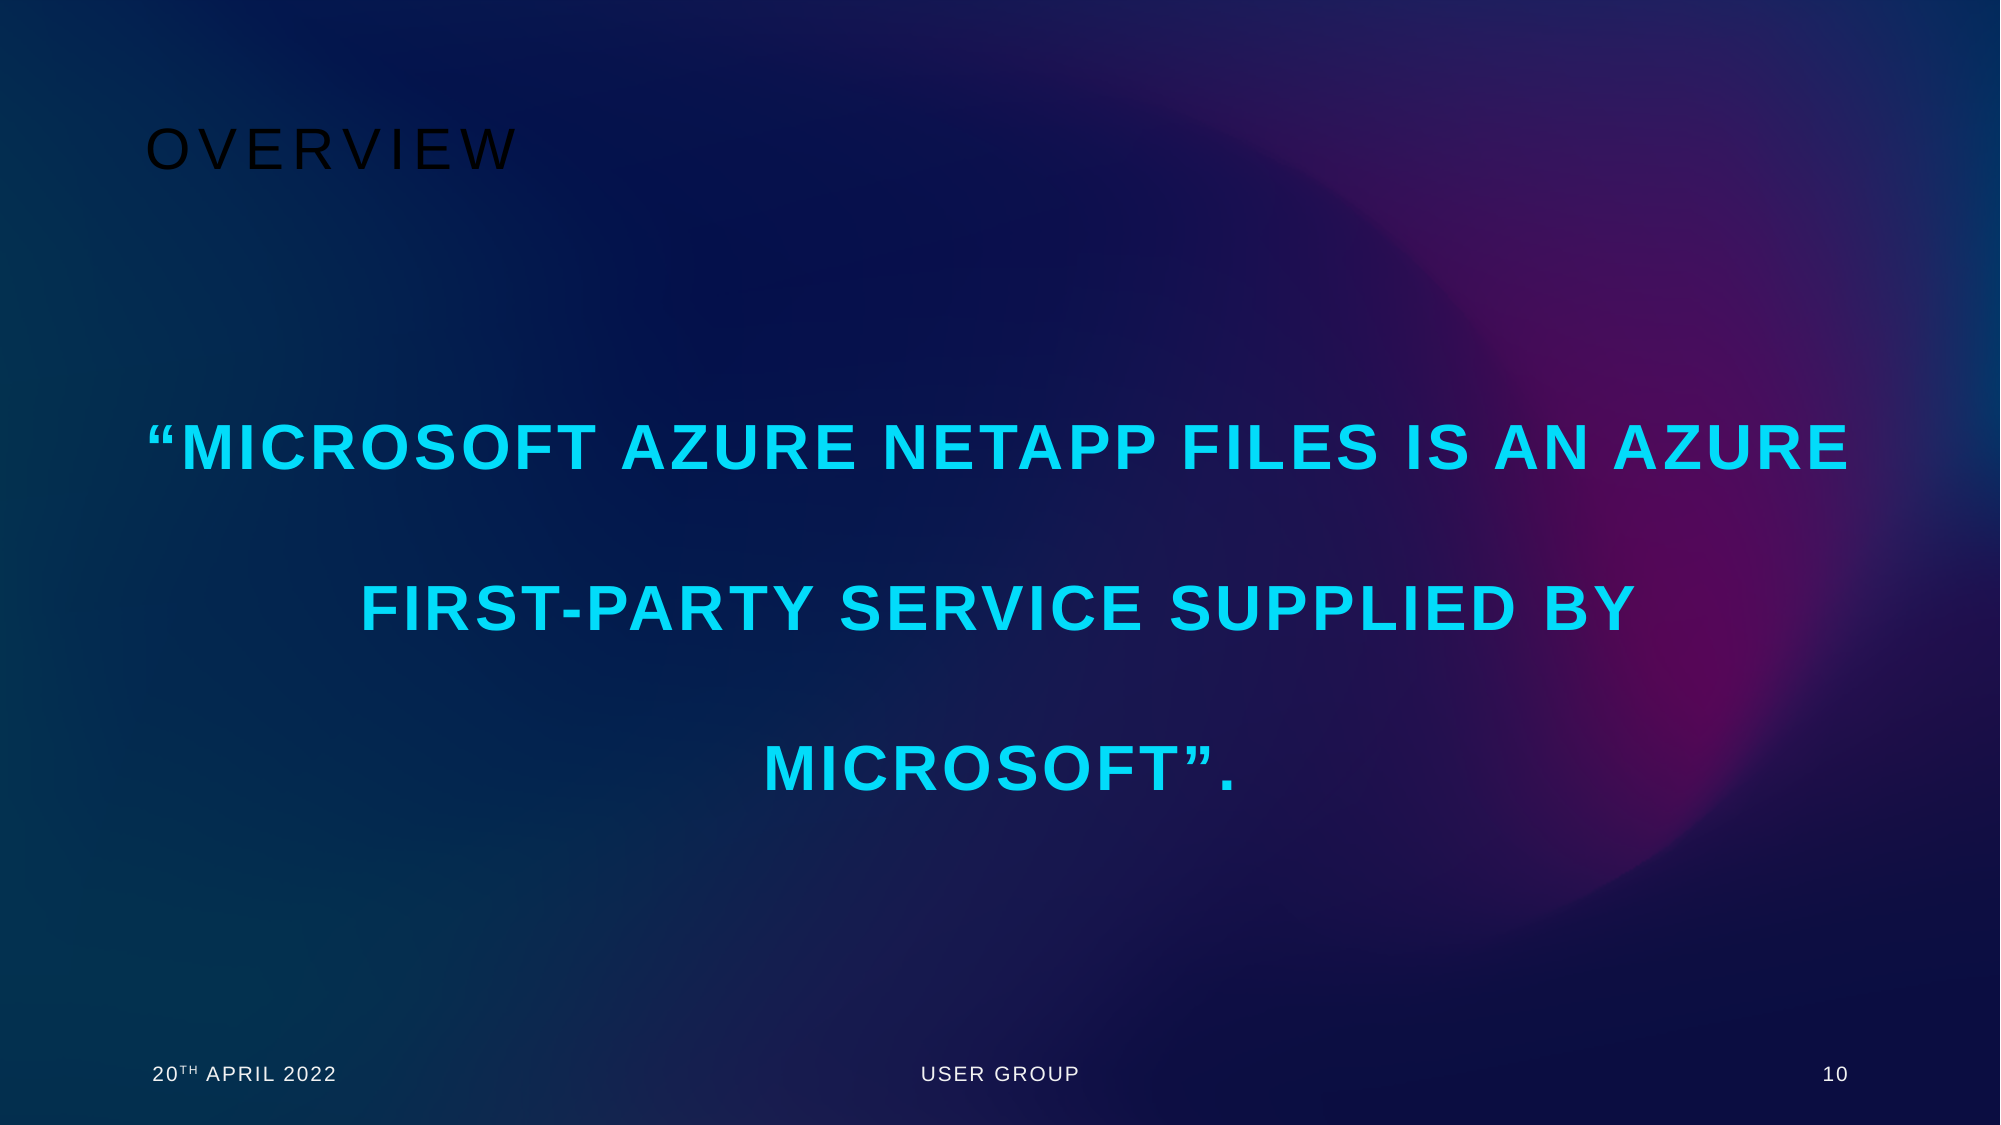

# OVERVIEW
“MICROSOFT AZURE NETAPP FILES IS AN AZURE FIRST-PARTY SERVICE SUPPLIED BY MICROSOFT”.
20th April 2022
User group
10